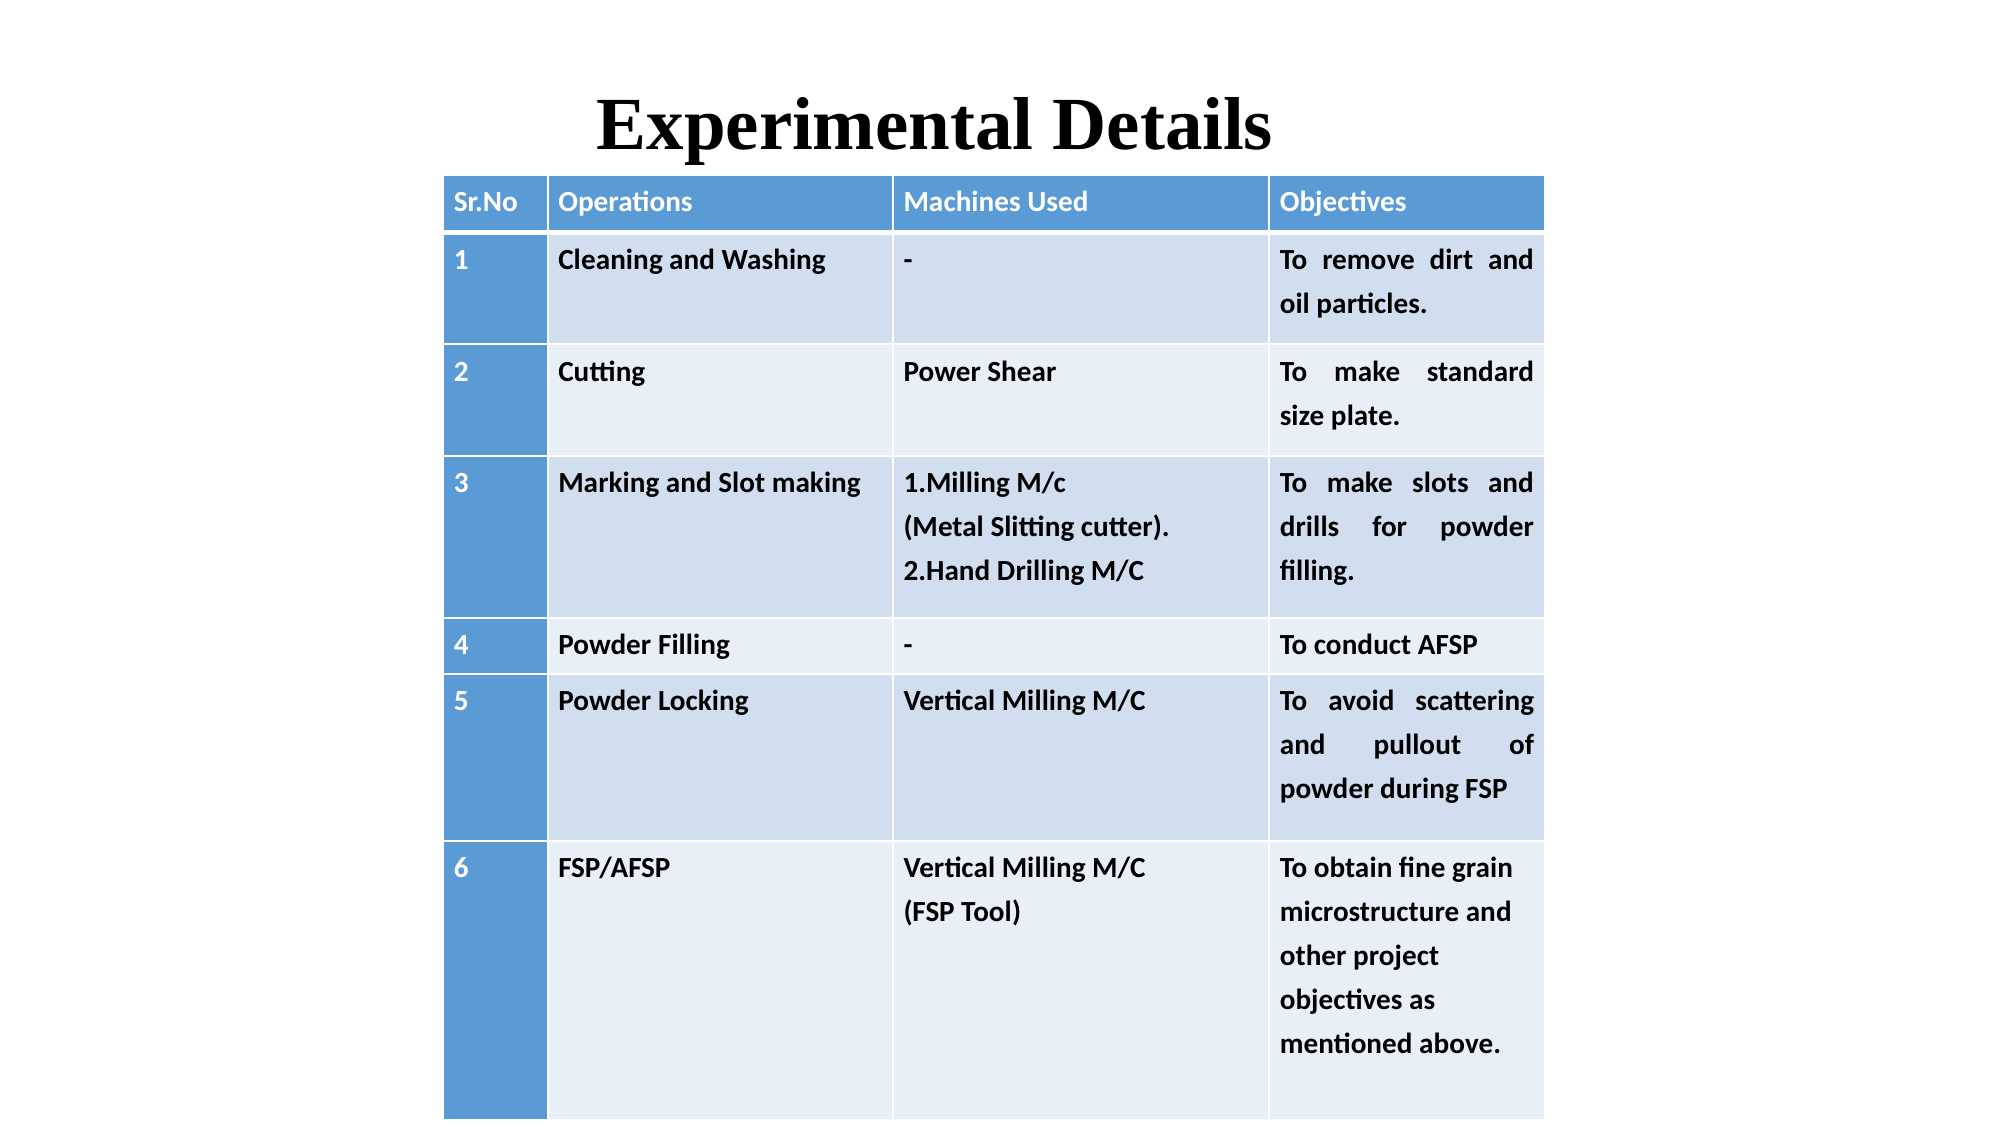

# Experimental Details
| Sr.No | Operations | Machines Used | Objectives |
| --- | --- | --- | --- |
| 1 | Cleaning and Washing | - | To remove dirt and oil particles. |
| 2 | Cutting | Power Shear | To make standard size plate. |
| 3 | Marking and Slot making | 1.Milling M/c (Metal Slitting cutter). 2.Hand Drilling M/C | To make slots and drills for powder filling. |
| 4 | Powder Filling | - | To conduct AFSP |
| 5 | Powder Locking | Vertical Milling M/C | To avoid scattering and pullout of powder during FSP |
| 6 | FSP/AFSP | Vertical Milling M/C (FSP Tool) | To obtain fine grain microstructure and other project objectives as mentioned above. |